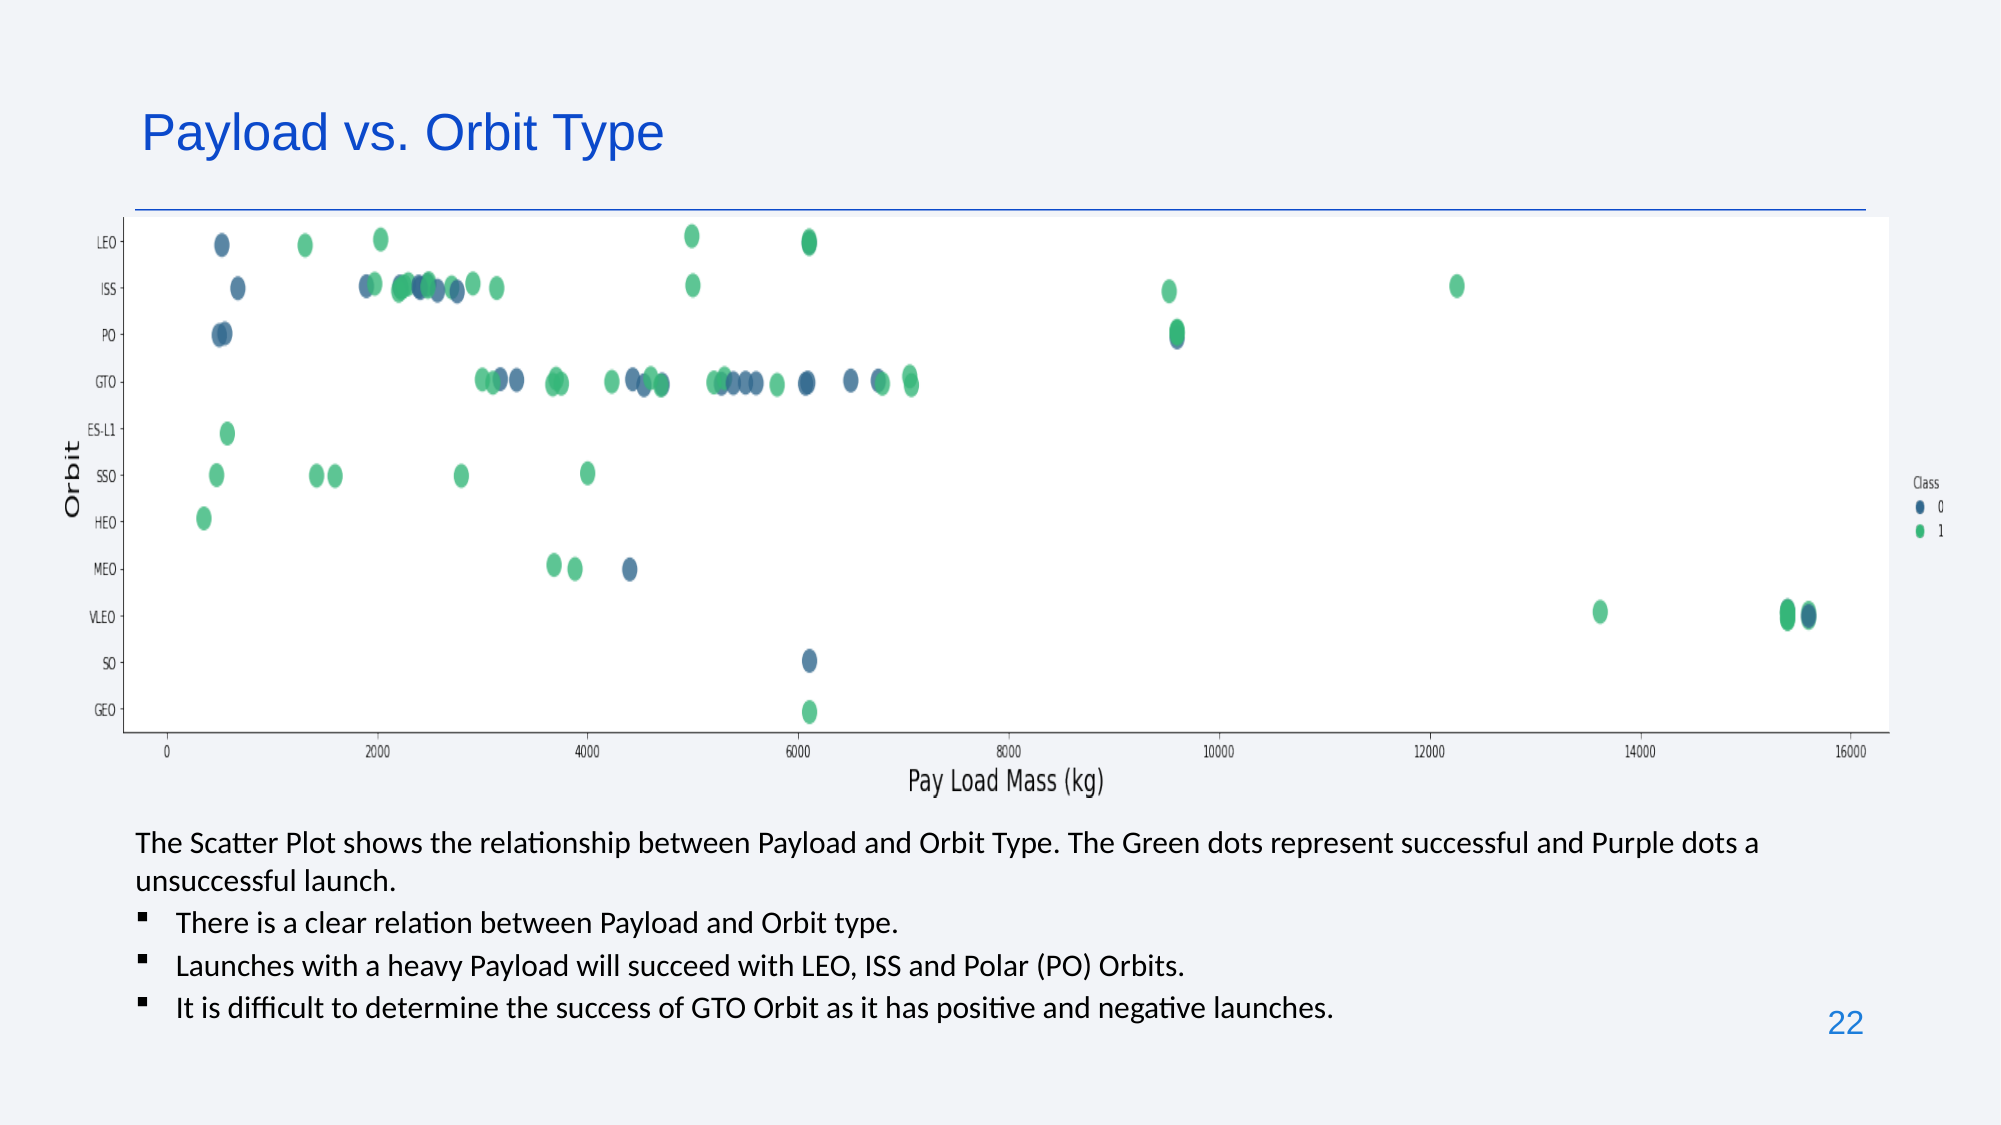

Payload vs. Orbit Type

The Scatter Plot shows the relationship between Payload and Orbit Type. The Green dots represent successful and Purple dots a unsuccessful launch.
There is a clear relation between Payload and Orbit type.
Launches with a heavy Payload will succeed with LEO, ISS and Polar (PO) Orbits.
It is difficult to determine the success of GTO Orbit as it has positive and negative launches.

22